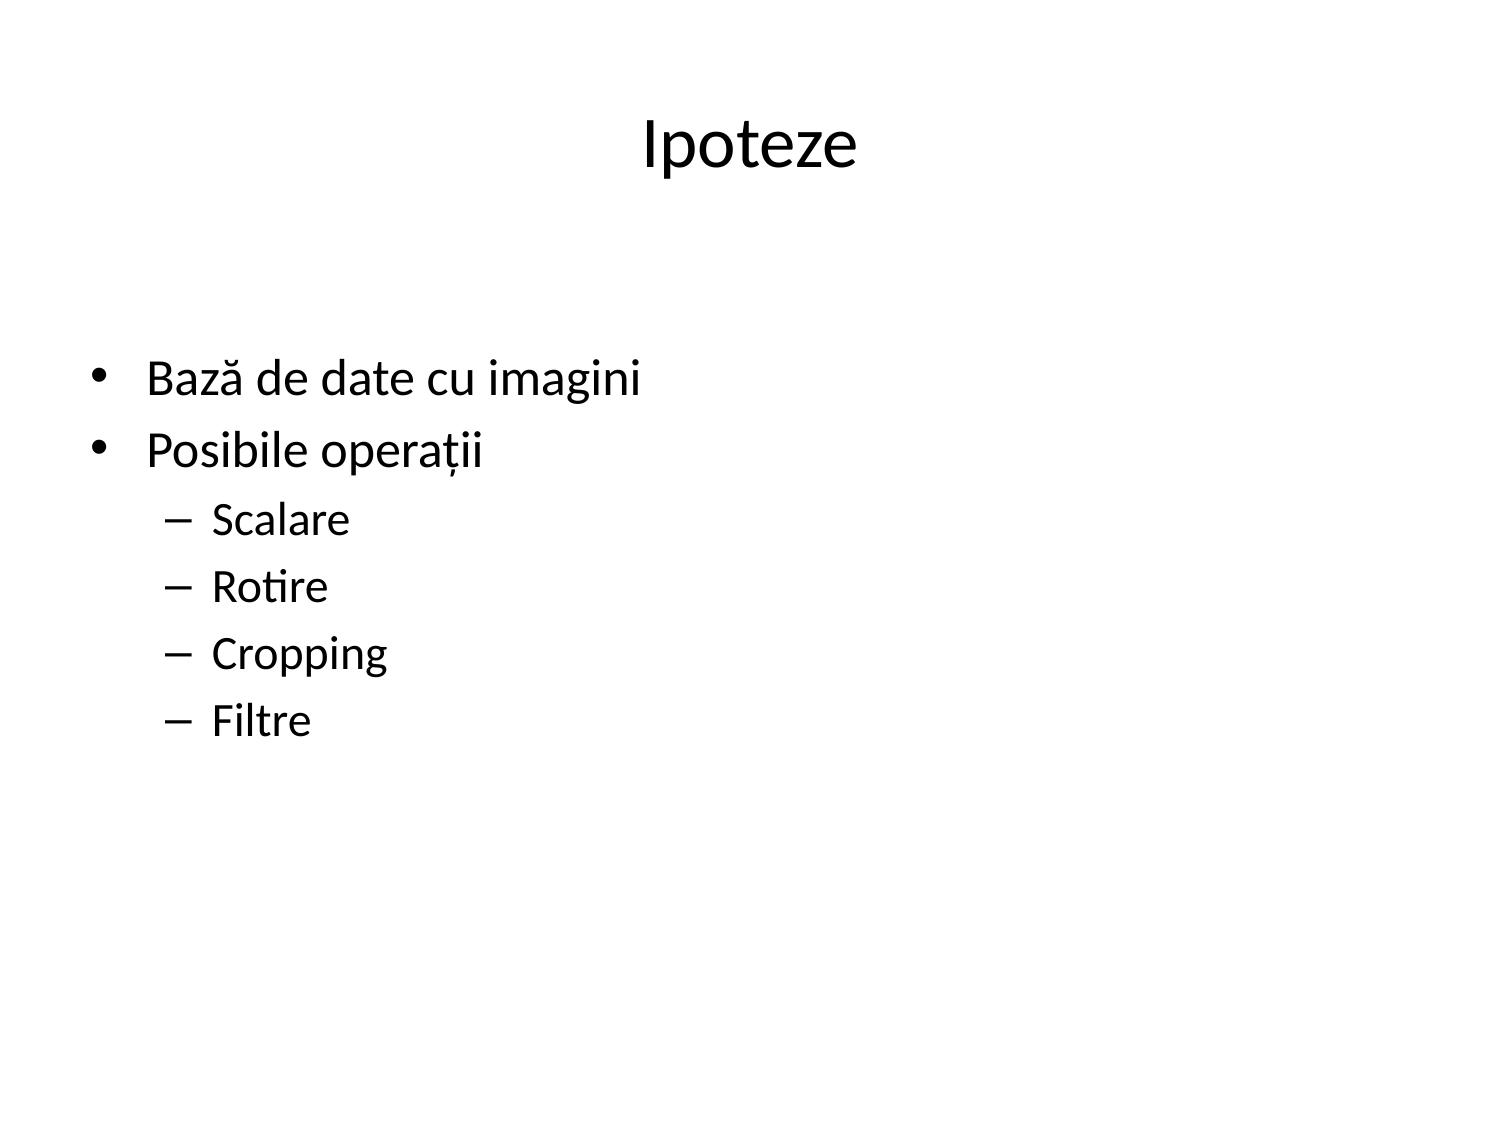

# Ipoteze

Bază de date cu imagini
Posibile operații
Scalare
Rotire
Cropping
Filtre